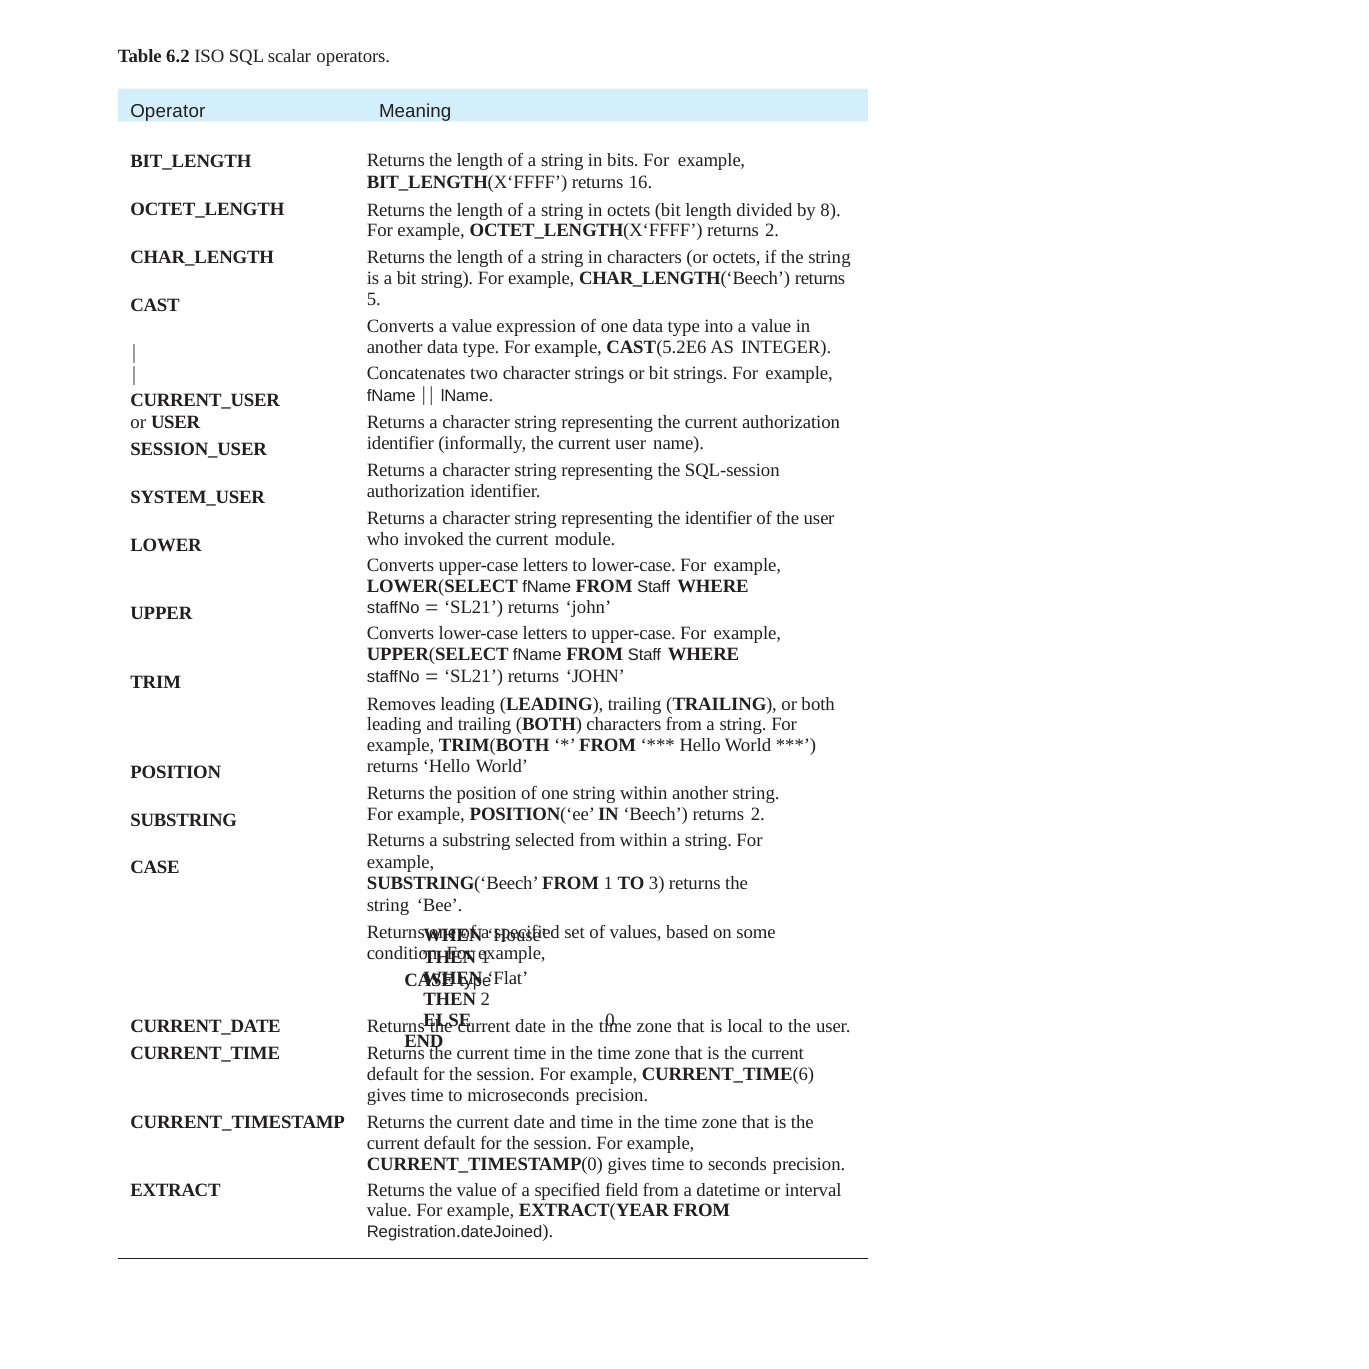

Table 6.2 ISO SQL scalar operators.
Operator	Meaning
Returns the length of a string in bits. For example,
BIT_LENGTH(X‘FFFF’) returns 16.
Returns the length of a string in octets (bit length divided by 8).  For example, OCTET_LENGTH(X‘FFFF’) returns 2.
Returns the length of a string in characters (or octets, if the string  is a bit string). For example, CHAR_LENGTH(‘Beech’) returns 5.
Converts a value expression of one data type into a value in  another data type. For example, CAST(5.2E6 AS INTEGER).
Concatenates two character strings or bit strings. For example,
fName || lName.
Returns a character string representing the current authorization  identifier (informally, the current user name).
Returns a character string representing the SQL-session  authorization identifier.
Returns a character string representing the identifier of the user  who invoked the current module.
Converts upper-case letters to lower-case. For example,
LOWER(SELECT fName FROM Staff WHERE
staffNo = ‘SL21’) returns ‘john’
Converts lower-case letters to upper-case. For example,
UPPER(SELECT fName FROM Staff WHERE
staffNo = ‘SL21’) returns ‘JOHN’
Removes leading (LEADING), trailing (TRAILING), or both  leading and trailing (BOTH) characters from a string. For  example, TRIM(BOTH ‘*’ FROM ‘*** Hello World ***’)  returns ‘Hello World’
Returns the position of one string within another string.  For example, POSITION(‘ee’ IN ‘Beech’) returns 2.
Returns a substring selected from within a string. For example,
SUBSTRING(‘Beech’ FROM 1 TO 3) returns the string ‘Bee’.
Returns one of a specified set of values, based on some  condition. For example,
CASE type
BIT_LENGTH
OCTET_LENGTH
CHAR_LENGTH
CAST
||
CURRENT_USER
or USER
SESSION_USER
SYSTEM_USER
LOWER
UPPER
TRIM
POSITION
SUBSTRING
CASE
WHEN ‘House’	THEN 1
WHEN ‘Flat’	THEN 2
ELSE	0
END
Returns the current date in the time zone that is local to the user.
Returns the current time in the time zone that is the current  default for the session. For example, CURRENT_TIME(6)  gives time to microseconds precision.
Returns the current date and time in the time zone that is the  current default for the session. For example,  CURRENT_TIMESTAMP(0) gives time to seconds precision.
Returns the value of a specified field from a datetime or interval  value. For example, EXTRACT(YEAR FROM  Registration.dateJoined).
CURRENT_DATE  CURRENT_TIME
CURRENT_TIMESTAMP
EXTRACT